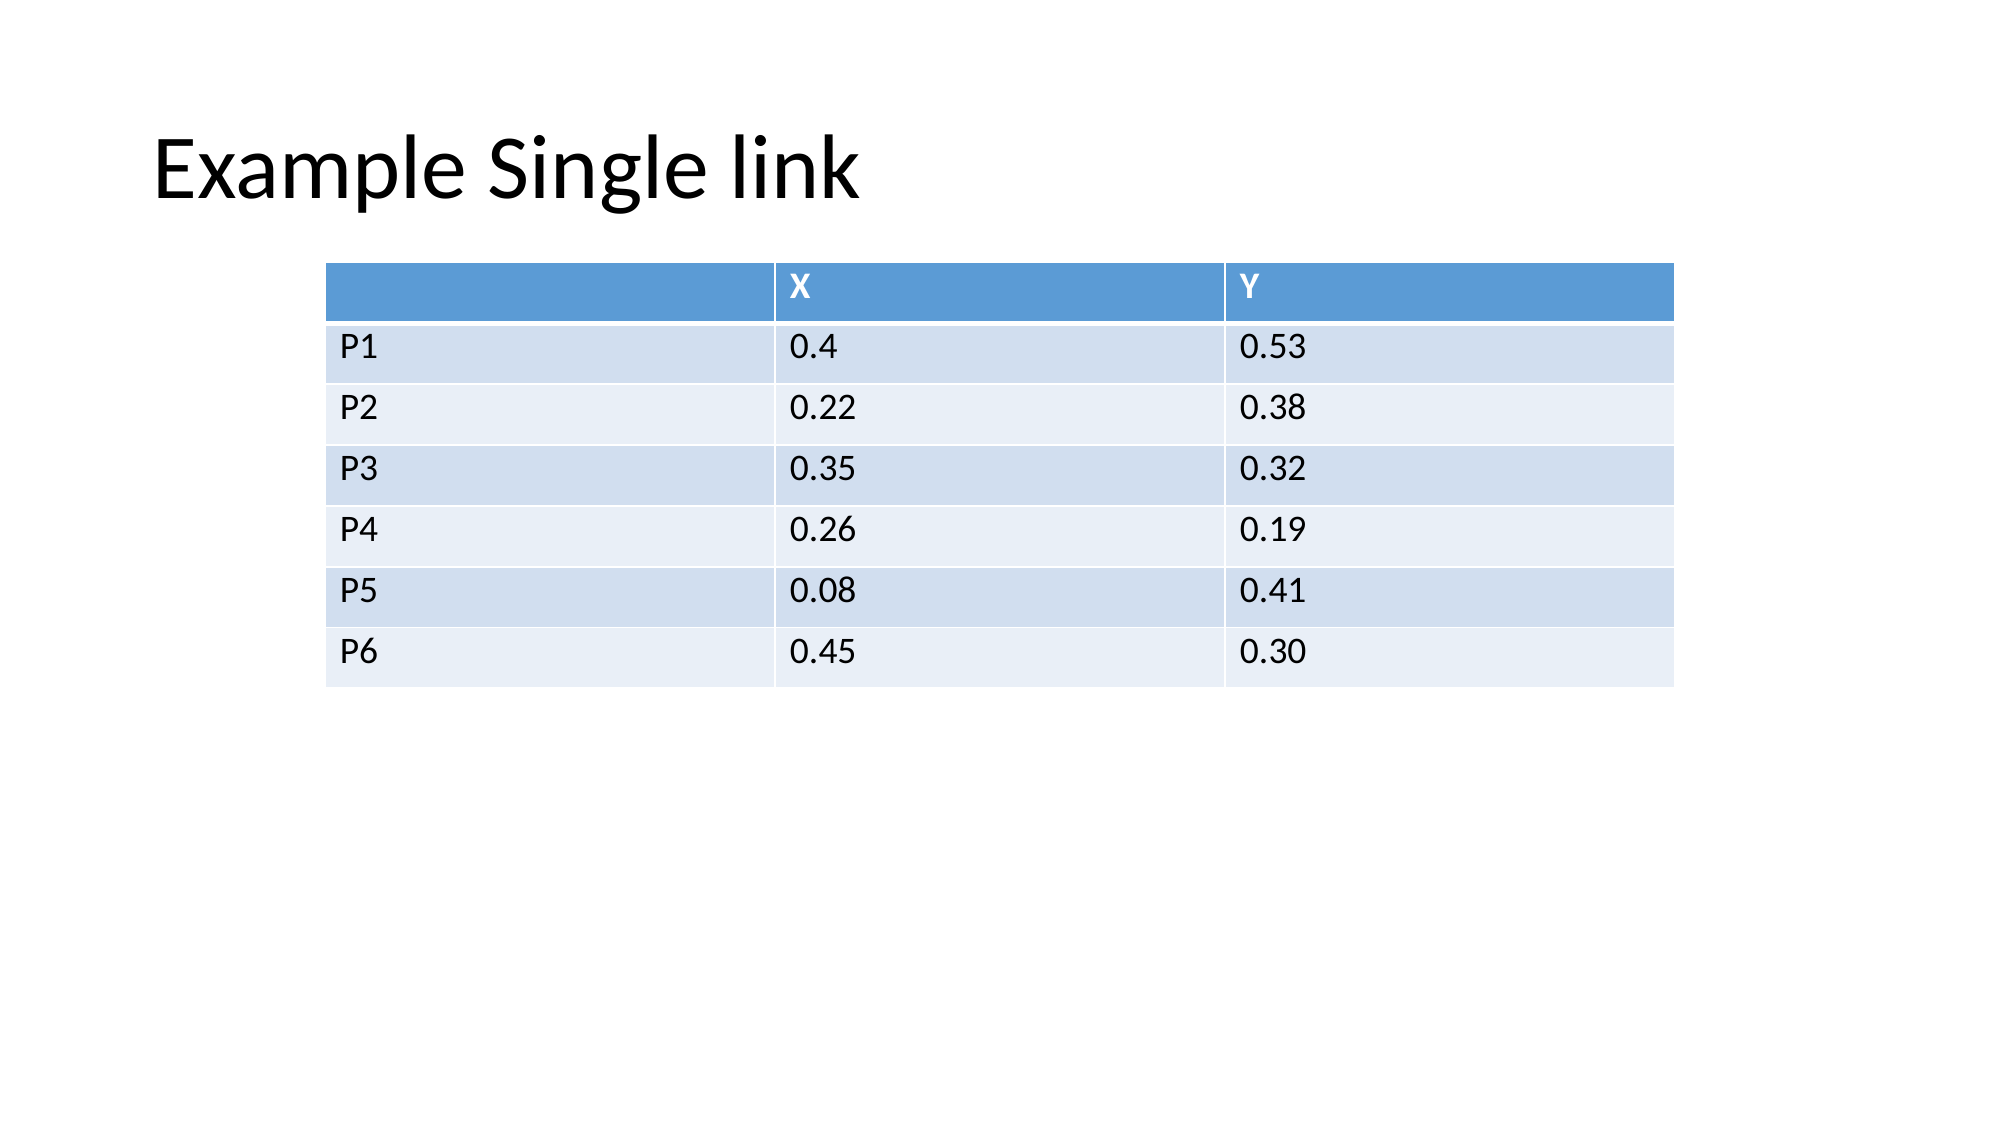

# Example Single link
|  | X | Y |
| --- | --- | --- |
| P1 | 0.4 | 0.53 |
| P2 | 0.22 | 0.38 |
| P3 | 0.35 | 0.32 |
| P4 | 0.26 | 0.19 |
| P5 | 0.08 | 0.41 |
| P6 | 0.45 | 0.30 |